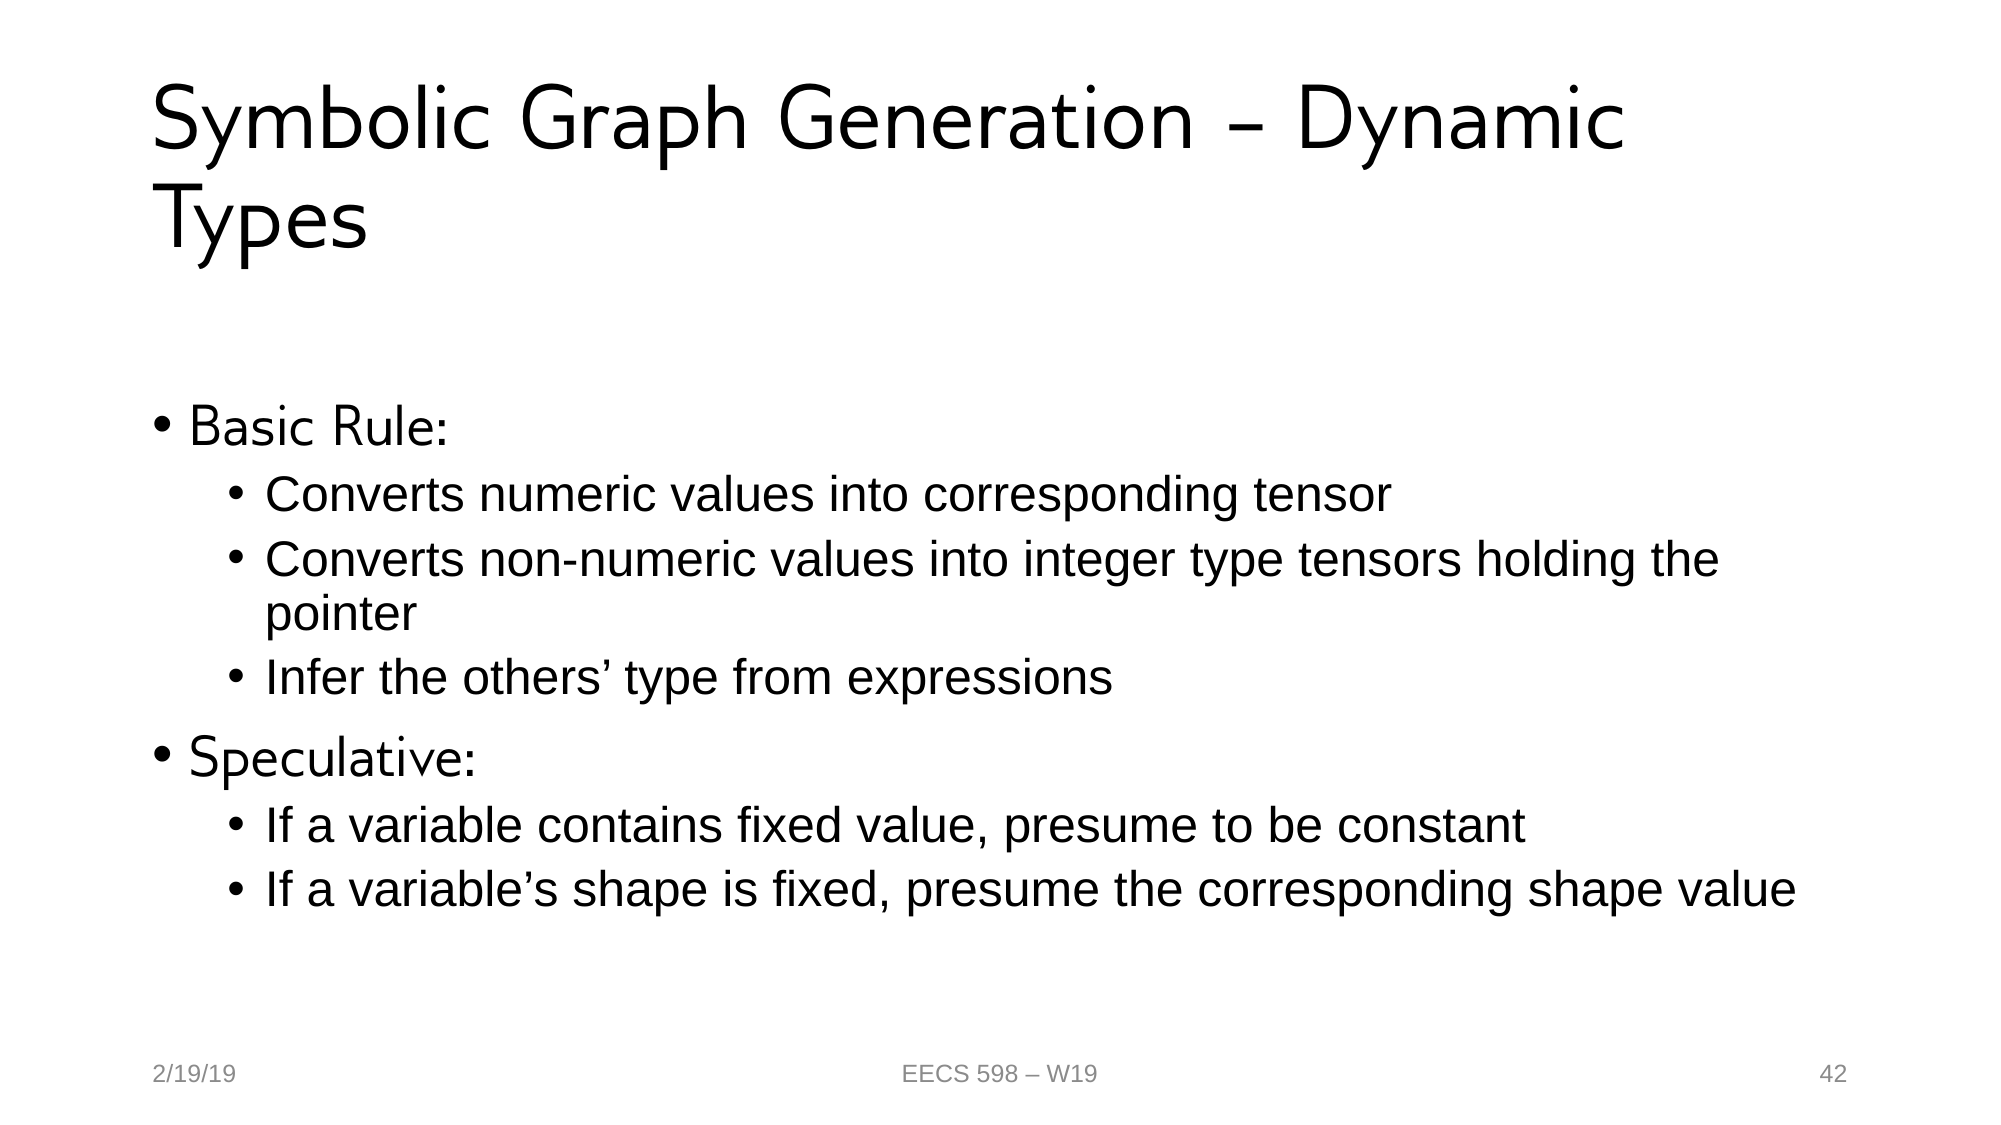

# Symbolic Graph Generation – Dynamic Types
Basic Rule:
Converts numeric values into corresponding tensor
Converts non-numeric values into integer type tensors holding the pointer
Infer the others’ type from expressions
Speculative:
If a variable contains fixed value, presume to be constant
If a variable’s shape is fixed, presume the corresponding shape value
2/19/19
EECS 598 – W19
42